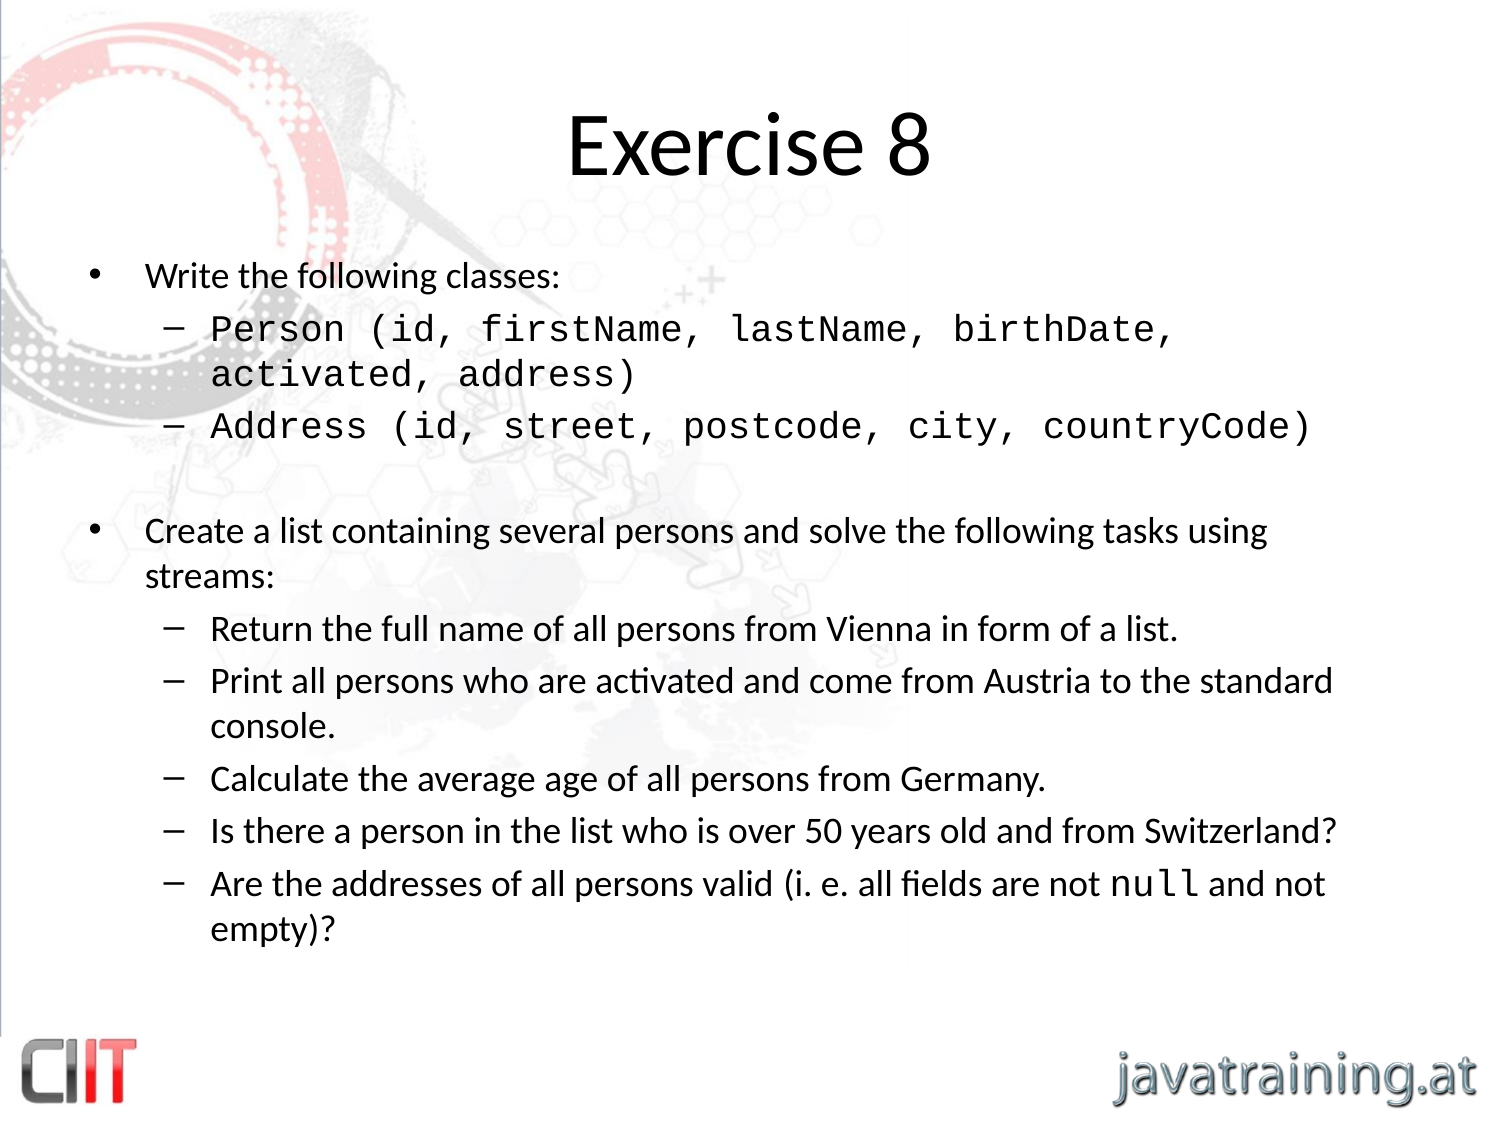

# Exercise 8
Write the following classes:
Person (id, firstName, lastName, birthDate, activated, address)
Address (id, street, postcode, city, countryCode)

Create a list containing several persons and solve the following tasks using streams:
Return the full name of all persons from Vienna in form of a list.
Print all persons who are activated and come from Austria to the standard console.
Calculate the average age of all persons from Germany.
Is there a person in the list who is over 50 years old and from Switzerland?
Are the addresses of all persons valid (i. e. all fields are not null and not empty)?